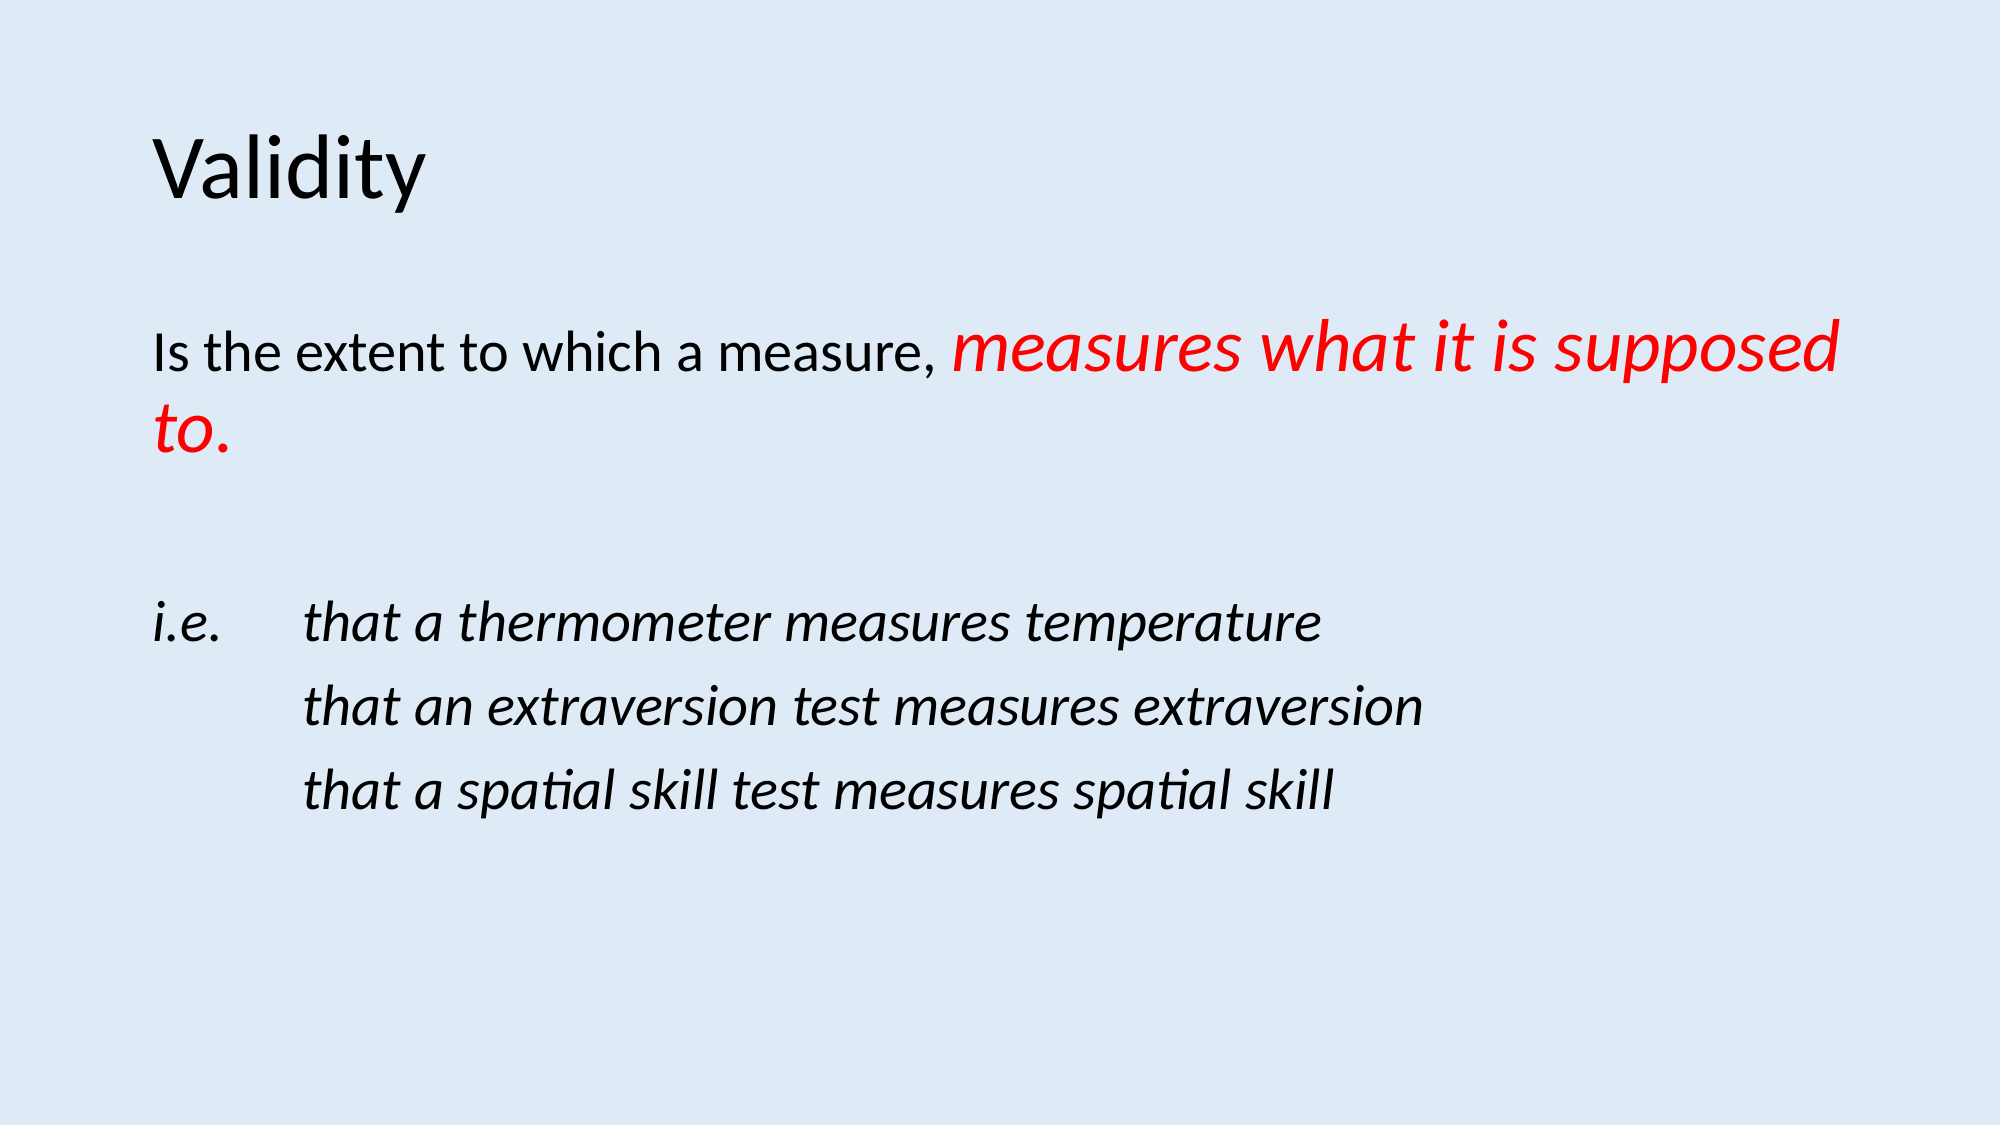

# Validity
Is the extent to which a measure, measures what it is supposed to.

i.e. 	that a thermometer measures temperature
	that an extraversion test measures extraversion
	that a spatial skill test measures spatial skill